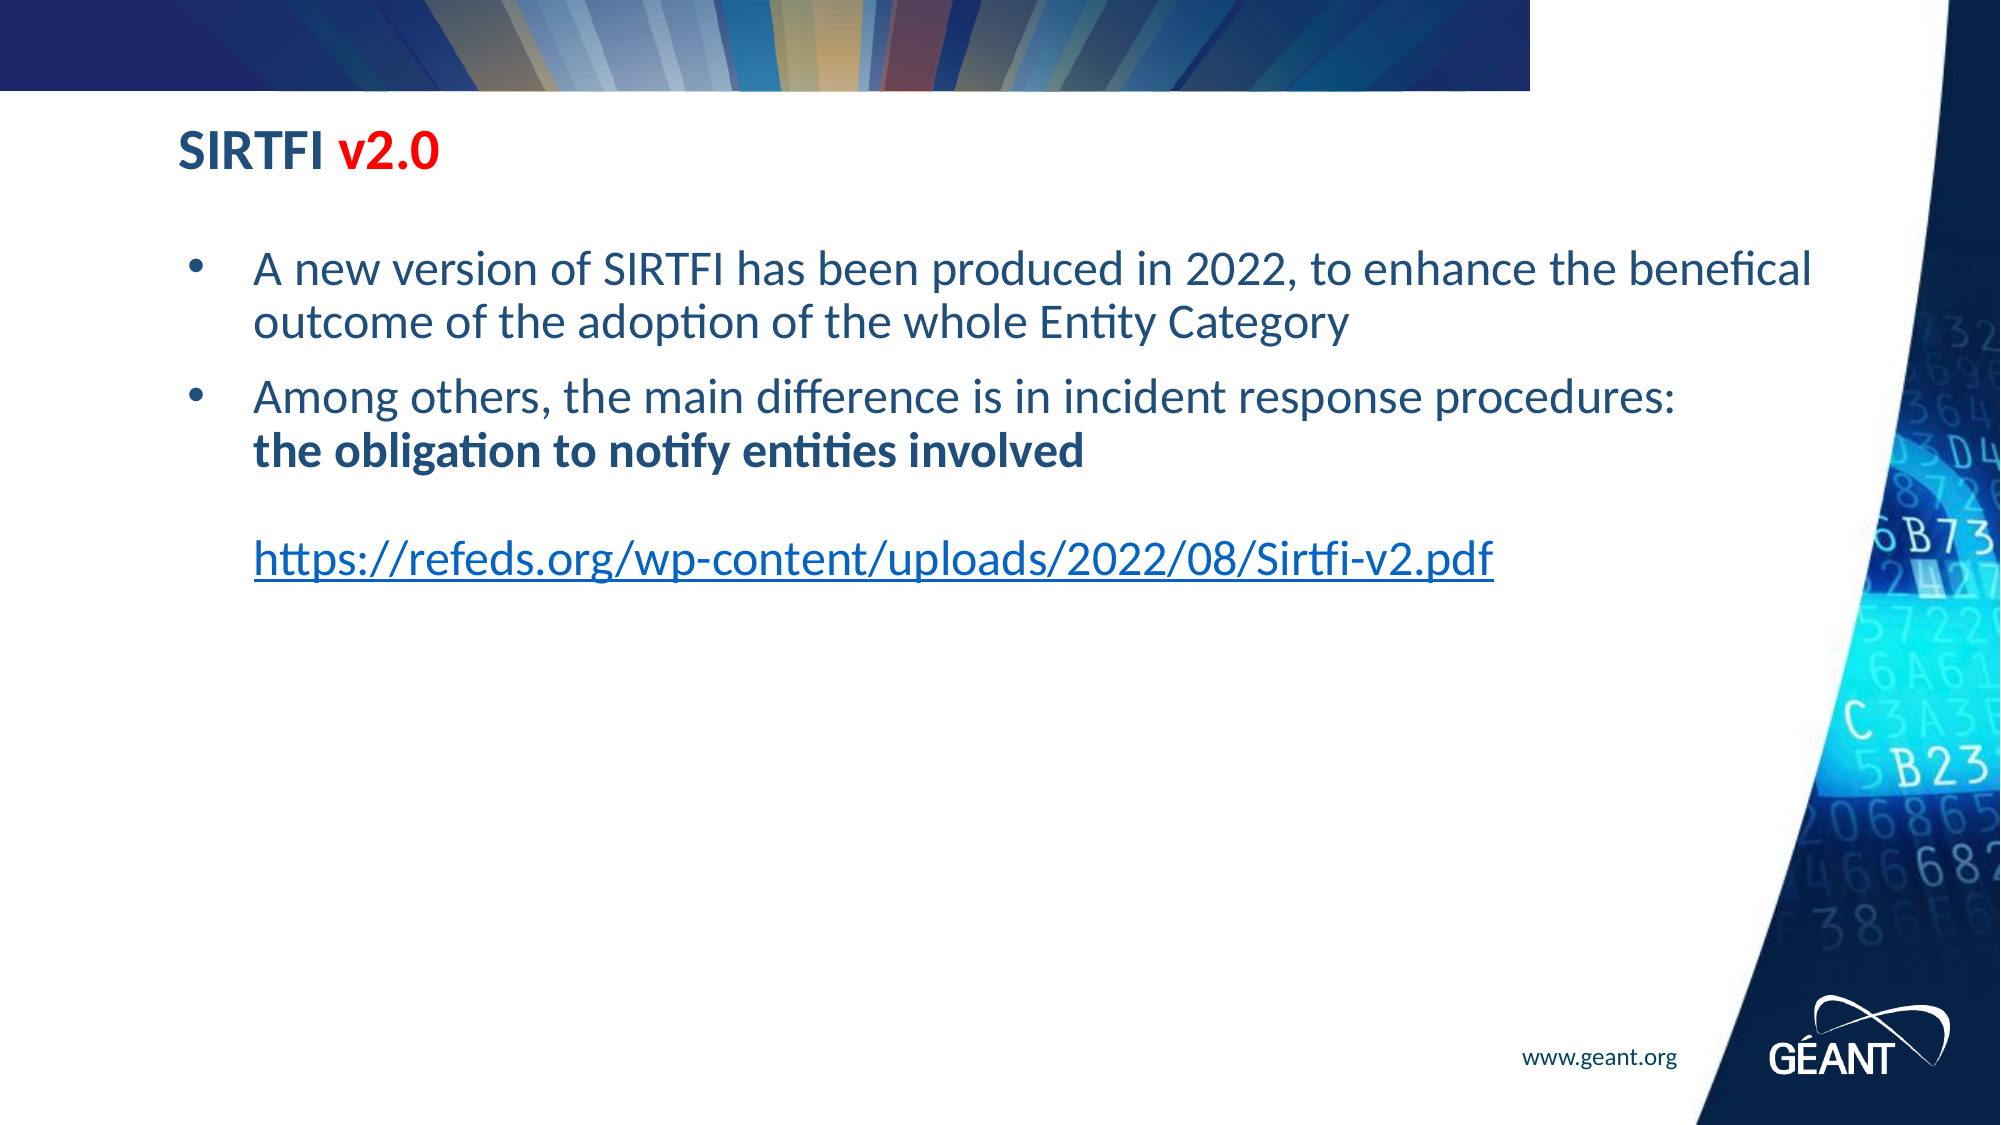

# SIRTFI v2.0
A new version of SIRTFI has been produced in 2022, to enhance the benefical outcome of the adoption of the whole Entity Category
Among others, the main difference is in incident response procedures:
the obligation to notify entities involved
https://refeds.org/wp-content/uploads/2022/08/Sirtfi-v2.pdf